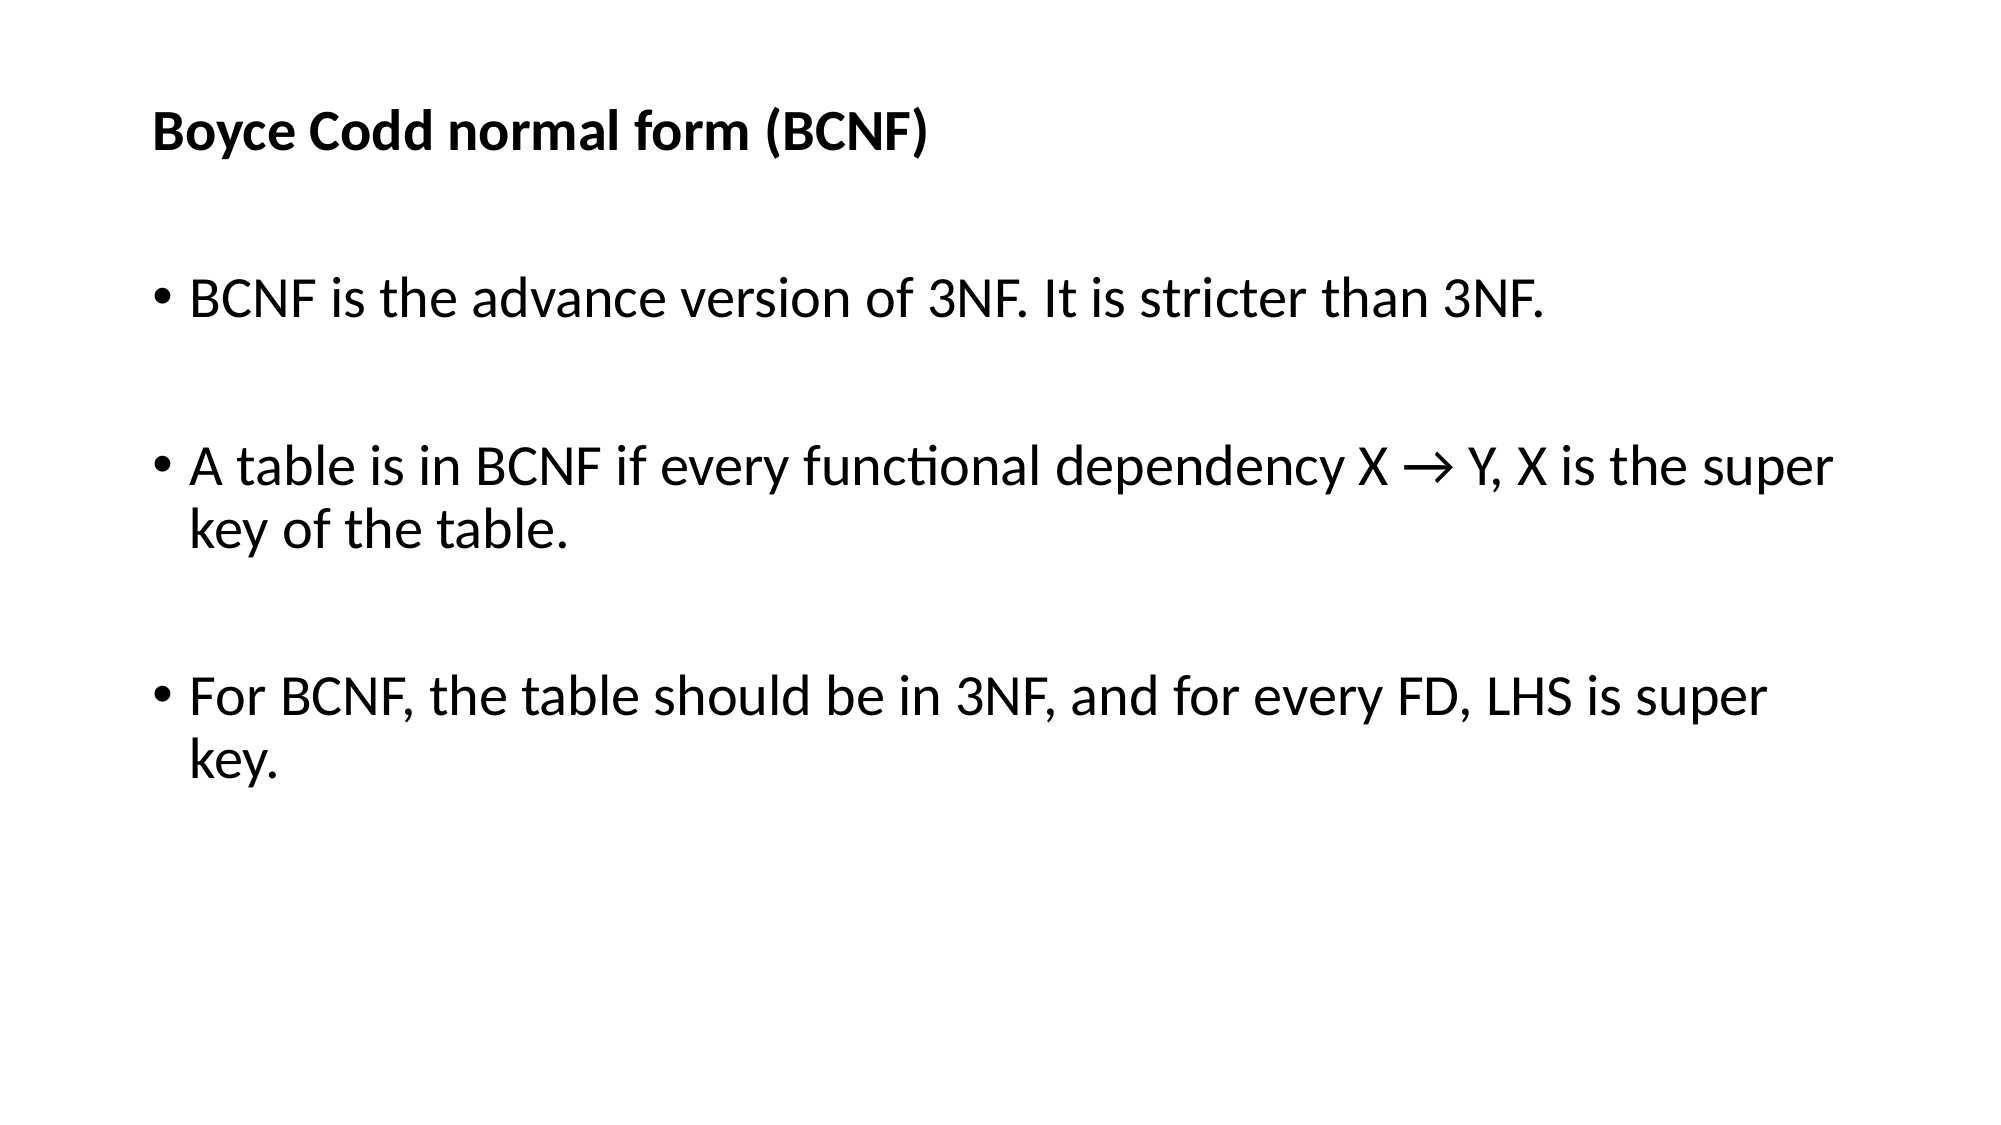

Boyce Codd normal form (BCNF)

BCNF is the advance version of 3NF. It is stricter than 3NF.

A table is in BCNF if every functional dependency X → Y, X is the super key of the table.

For BCNF, the table should be in 3NF, and for every FD, LHS is super key.